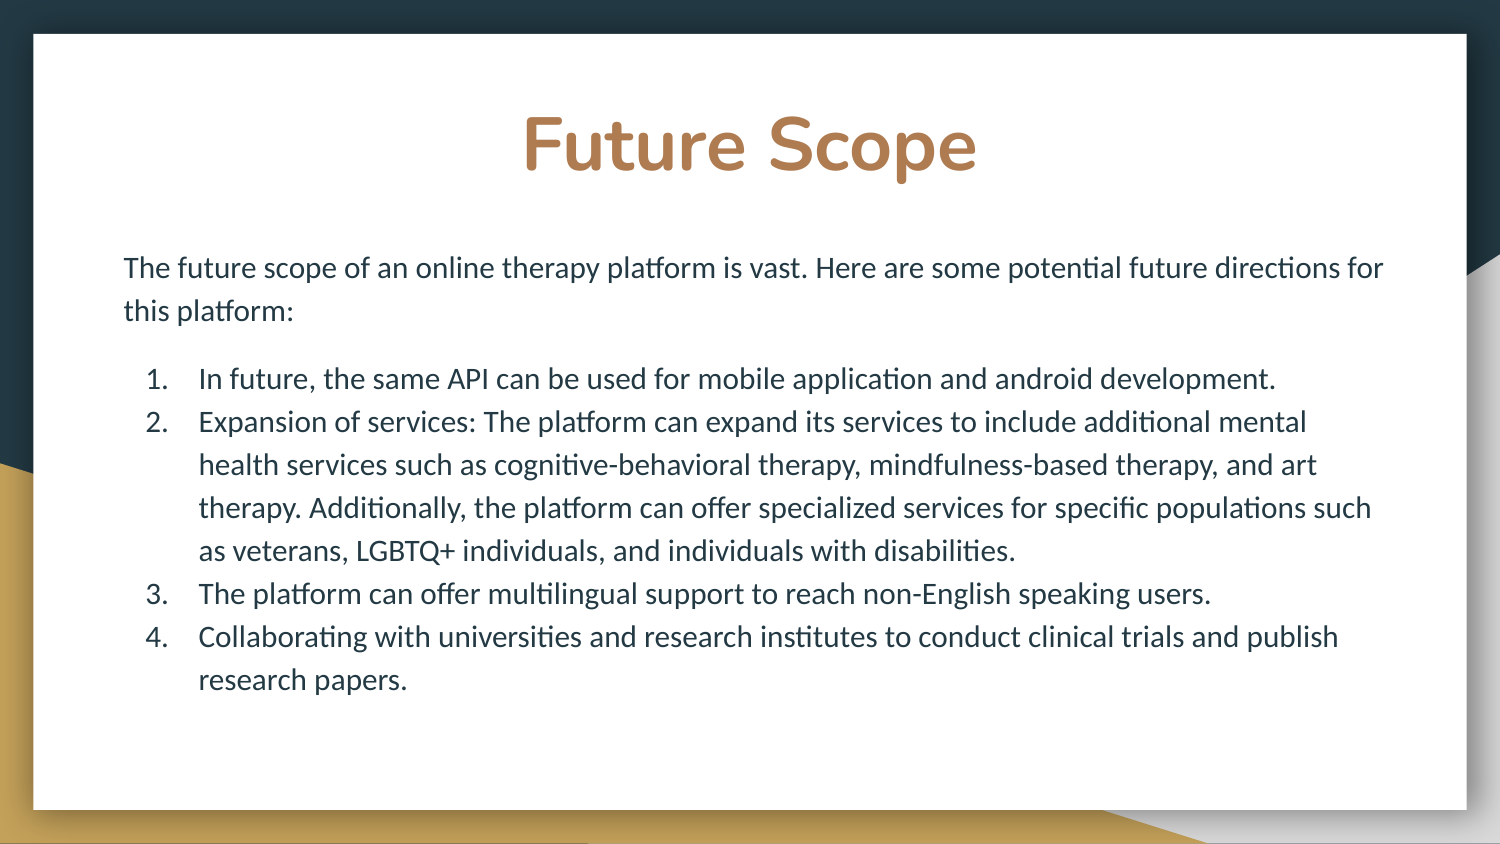

# Future Scope
The future scope of an online therapy platform is vast. Here are some potential future directions for this platform:
In future, the same API can be used for mobile application and android development.
Expansion of services: The platform can expand its services to include additional mental health services such as cognitive-behavioral therapy, mindfulness-based therapy, and art therapy. Additionally, the platform can offer specialized services for specific populations such as veterans, LGBTQ+ individuals, and individuals with disabilities.
The platform can offer multilingual support to reach non-English speaking users.
Collaborating with universities and research institutes to conduct clinical trials and publish research papers.